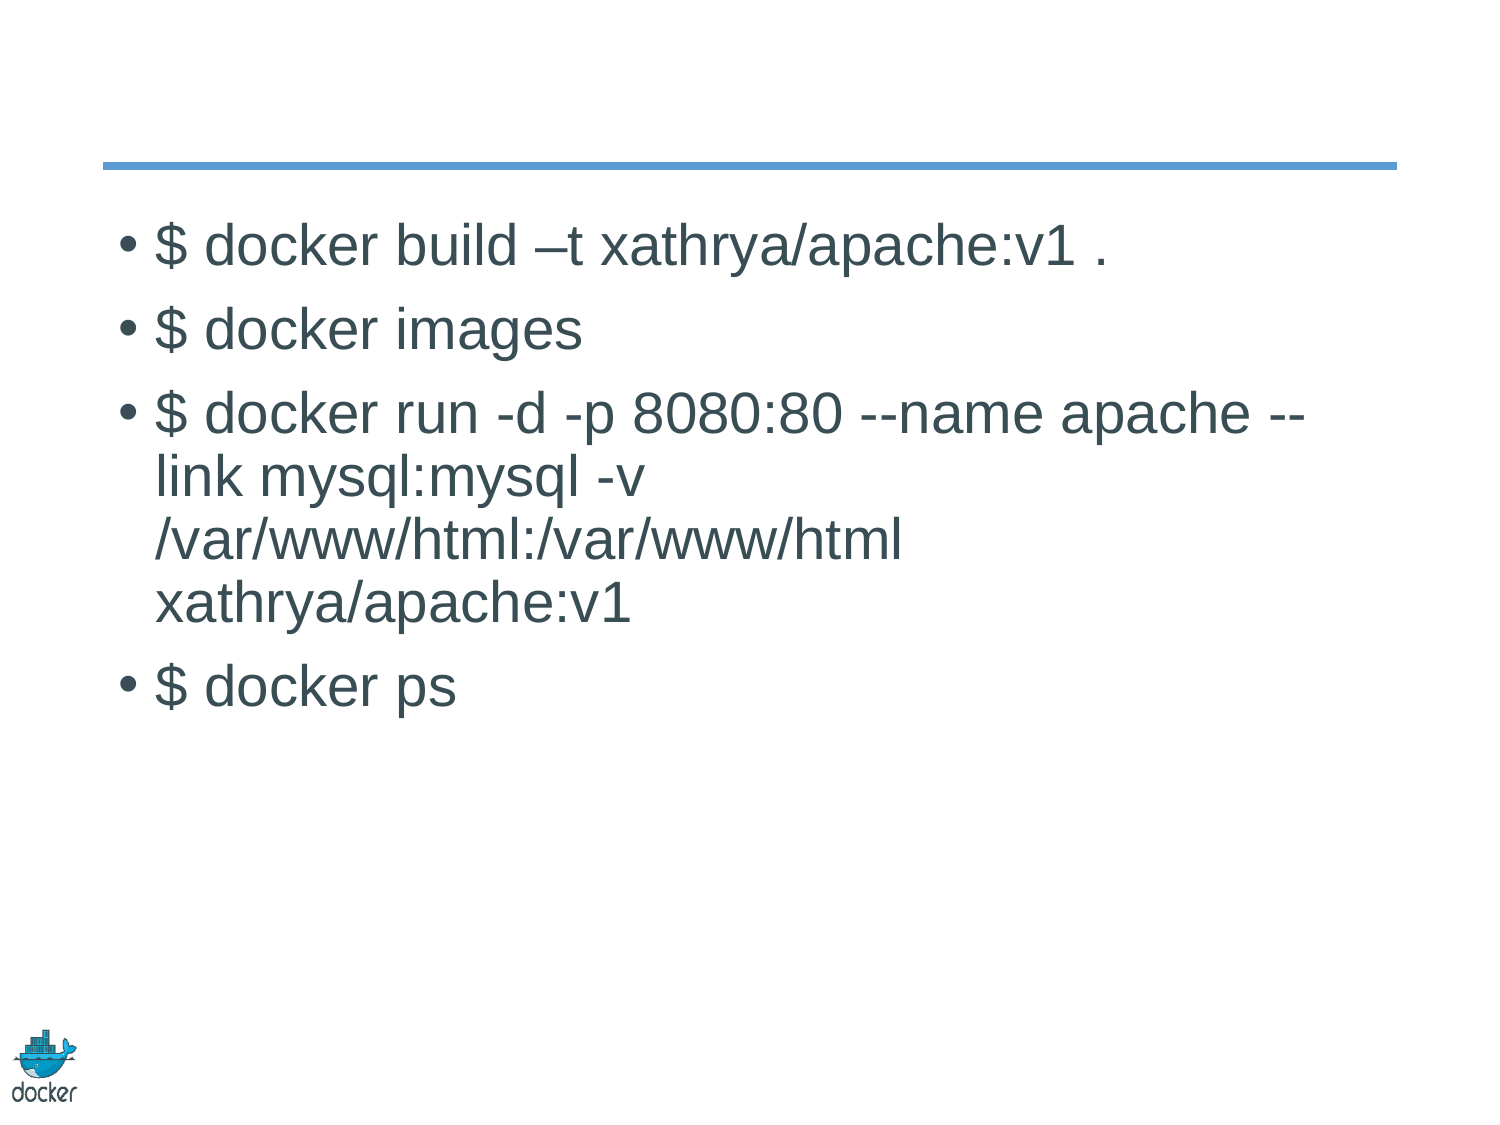

#
$ docker build –t xathrya/apache:v1 .
$ docker images
$ docker run -d -p 8080:80 --name apache --link mysql:mysql -v /var/www/html:/var/www/html xathrya/apache:v1
$ docker ps